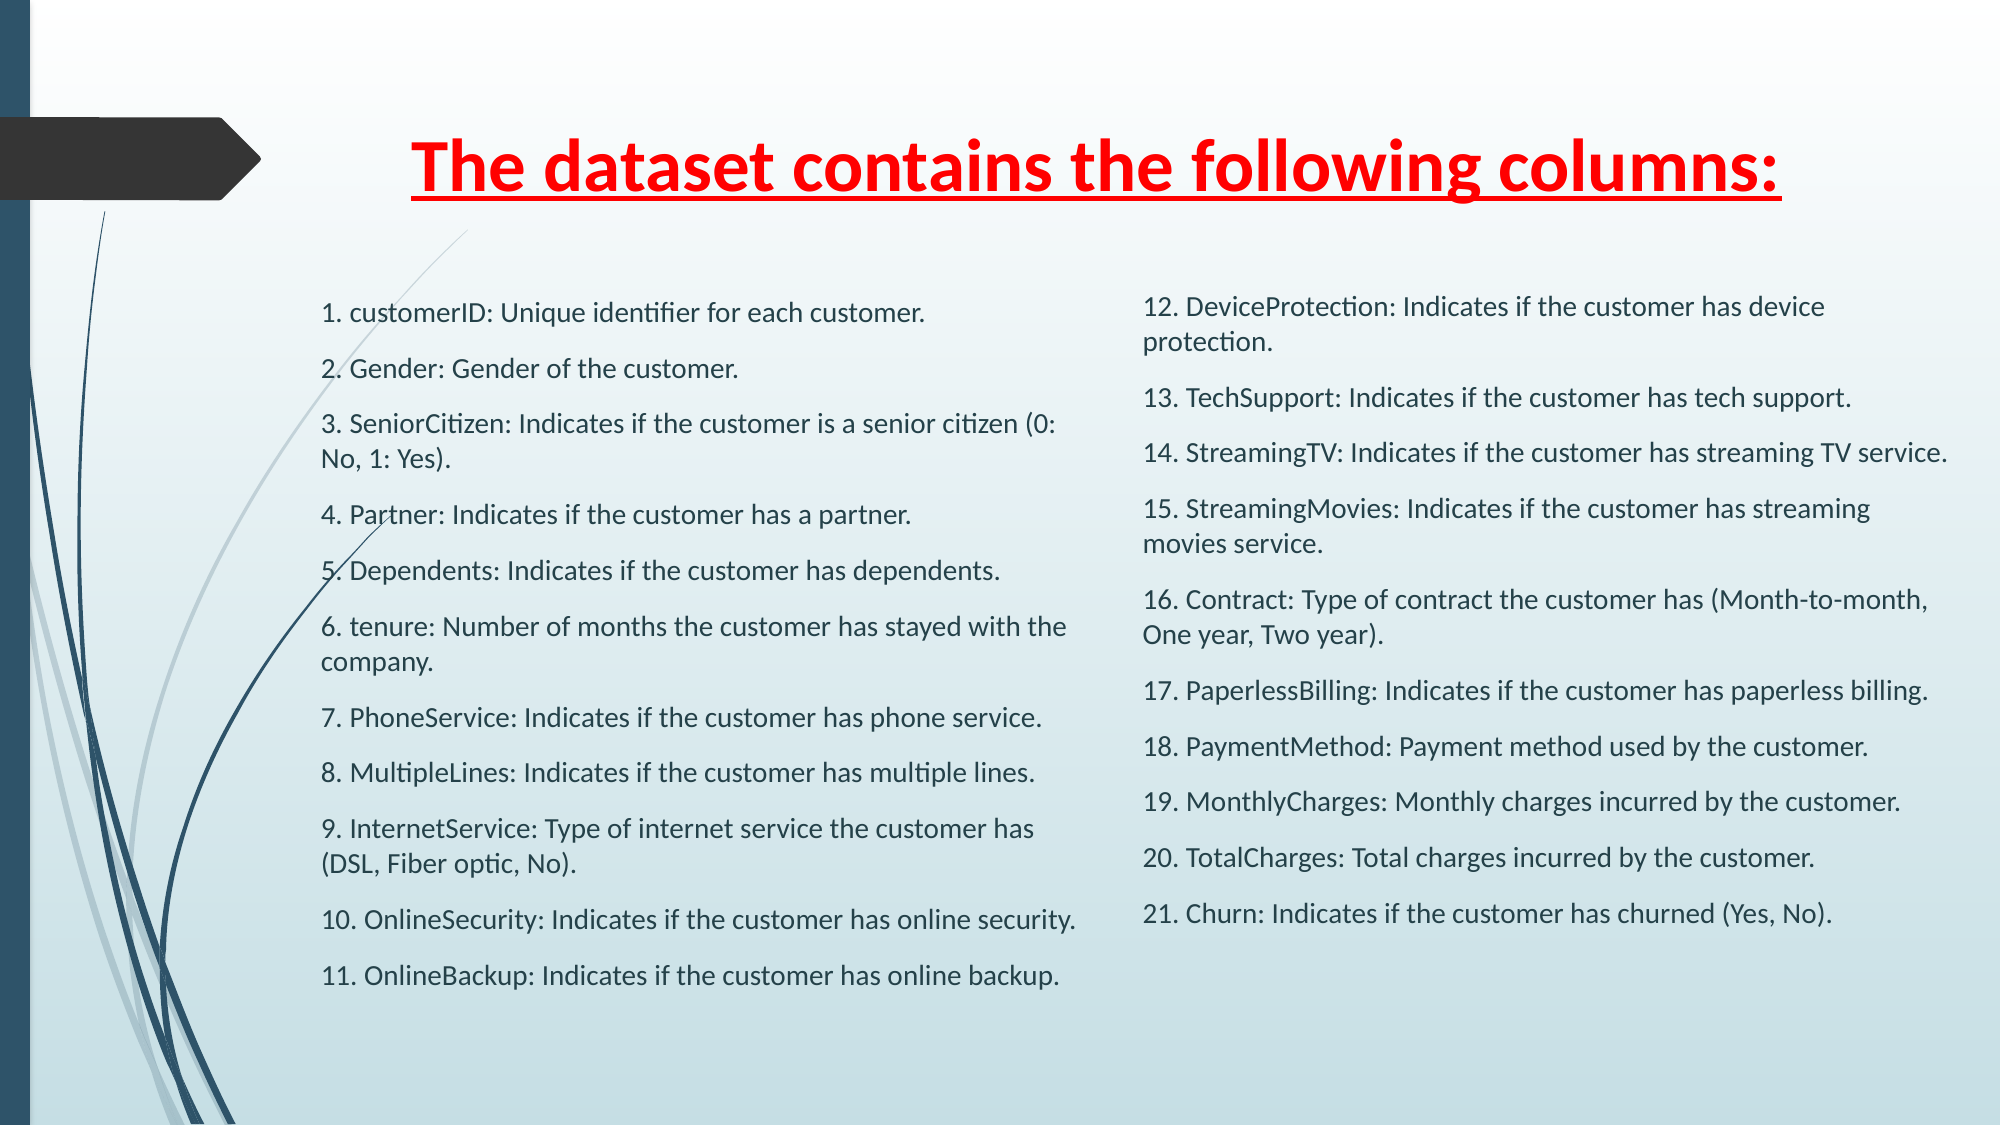

# The dataset contains the following columns:
12. DeviceProtection: Indicates if the customer has device protection.
13. TechSupport: Indicates if the customer has tech support.
14. StreamingTV: Indicates if the customer has streaming TV service.
15. StreamingMovies: Indicates if the customer has streaming movies service.
16. Contract: Type of contract the customer has (Month-to-month, One year, Two year).
17. PaperlessBilling: Indicates if the customer has paperless billing.
18. PaymentMethod: Payment method used by the customer.
19. MonthlyCharges: Monthly charges incurred by the customer.
20. TotalCharges: Total charges incurred by the customer.
21. Churn: Indicates if the customer has churned (Yes, No).
1. customerID: Unique identifier for each customer.
2. Gender: Gender of the customer.
3. SeniorCitizen: Indicates if the customer is a senior citizen (0: No, 1: Yes).
4. Partner: Indicates if the customer has a partner.
5. Dependents: Indicates if the customer has dependents.
6. tenure: Number of months the customer has stayed with the company.
7. PhoneService: Indicates if the customer has phone service.
8. MultipleLines: Indicates if the customer has multiple lines.
9. InternetService: Type of internet service the customer has (DSL, Fiber optic, No).
10. OnlineSecurity: Indicates if the customer has online security.
11. OnlineBackup: Indicates if the customer has online backup.